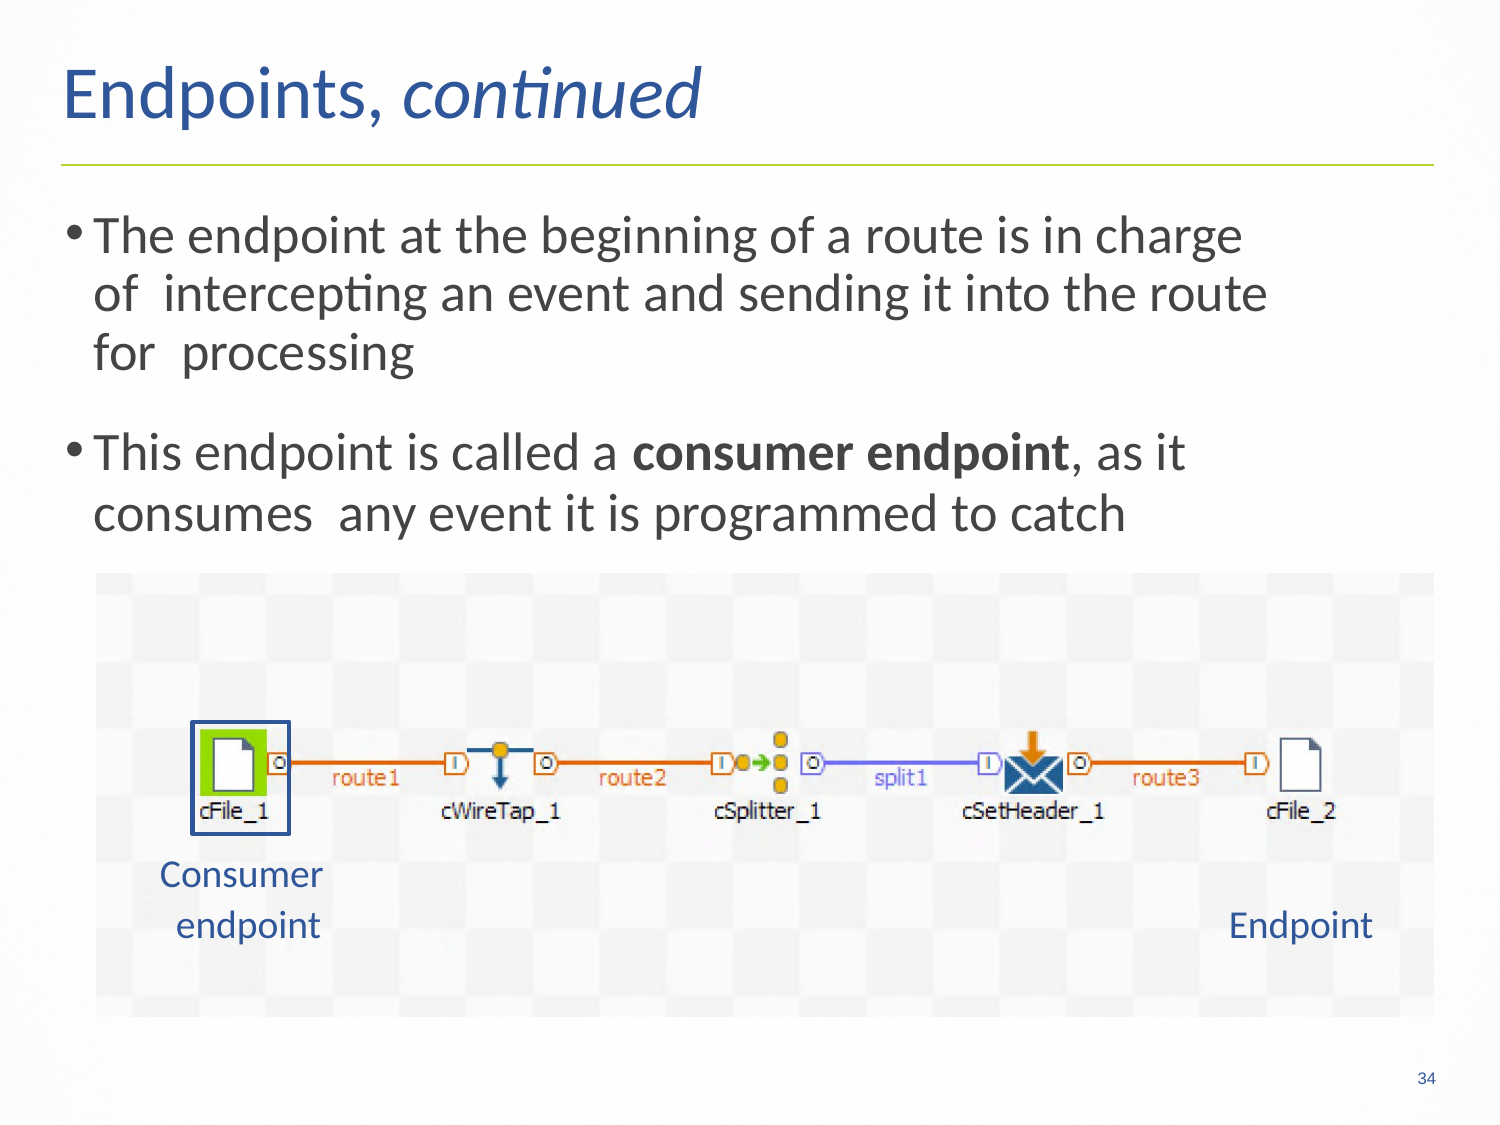

34
# Endpoints, continued

The endpoint at the beginning of a route is in charge of  intercepting an event and sending it into the route for  processing
This endpoint is called a consumer endpoint, as it consumes  any event it is programmed to catch

Consumer  endpoint
Endpoint